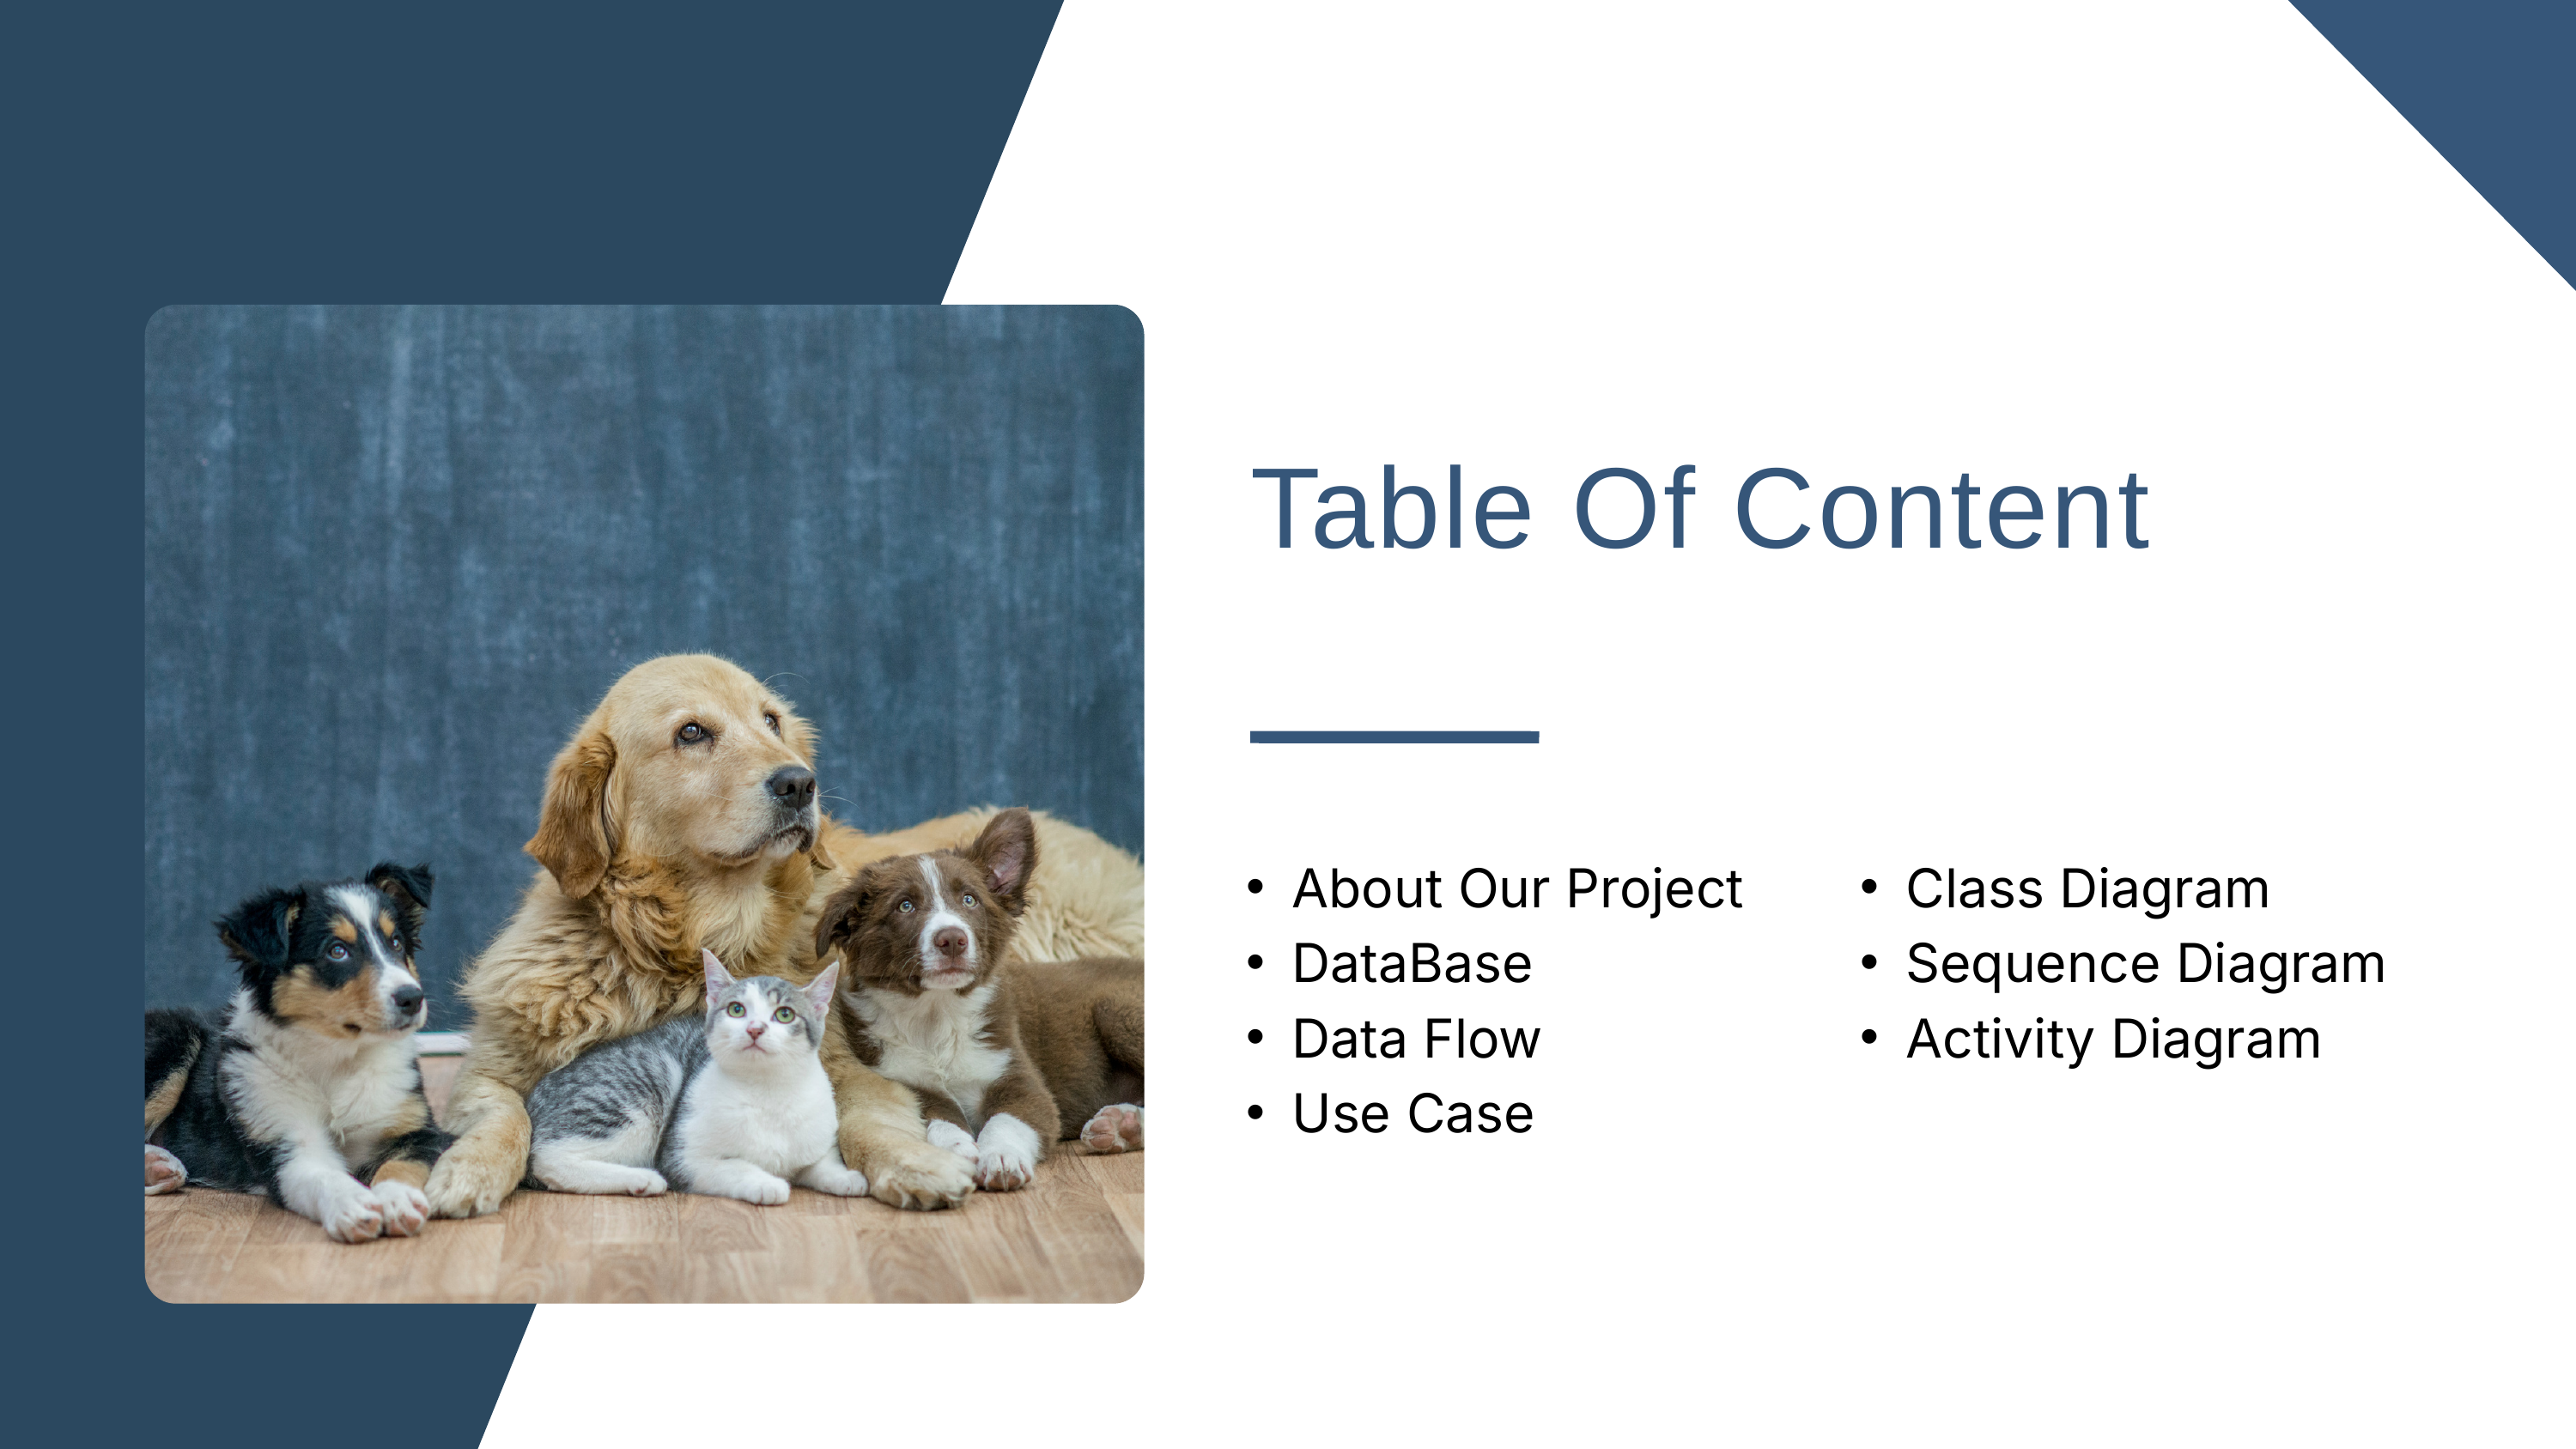

Table Of Content

About Our Project
DataBase
Data Flow
Use Case
Class Diagram
Sequence Diagram
Activity Diagram